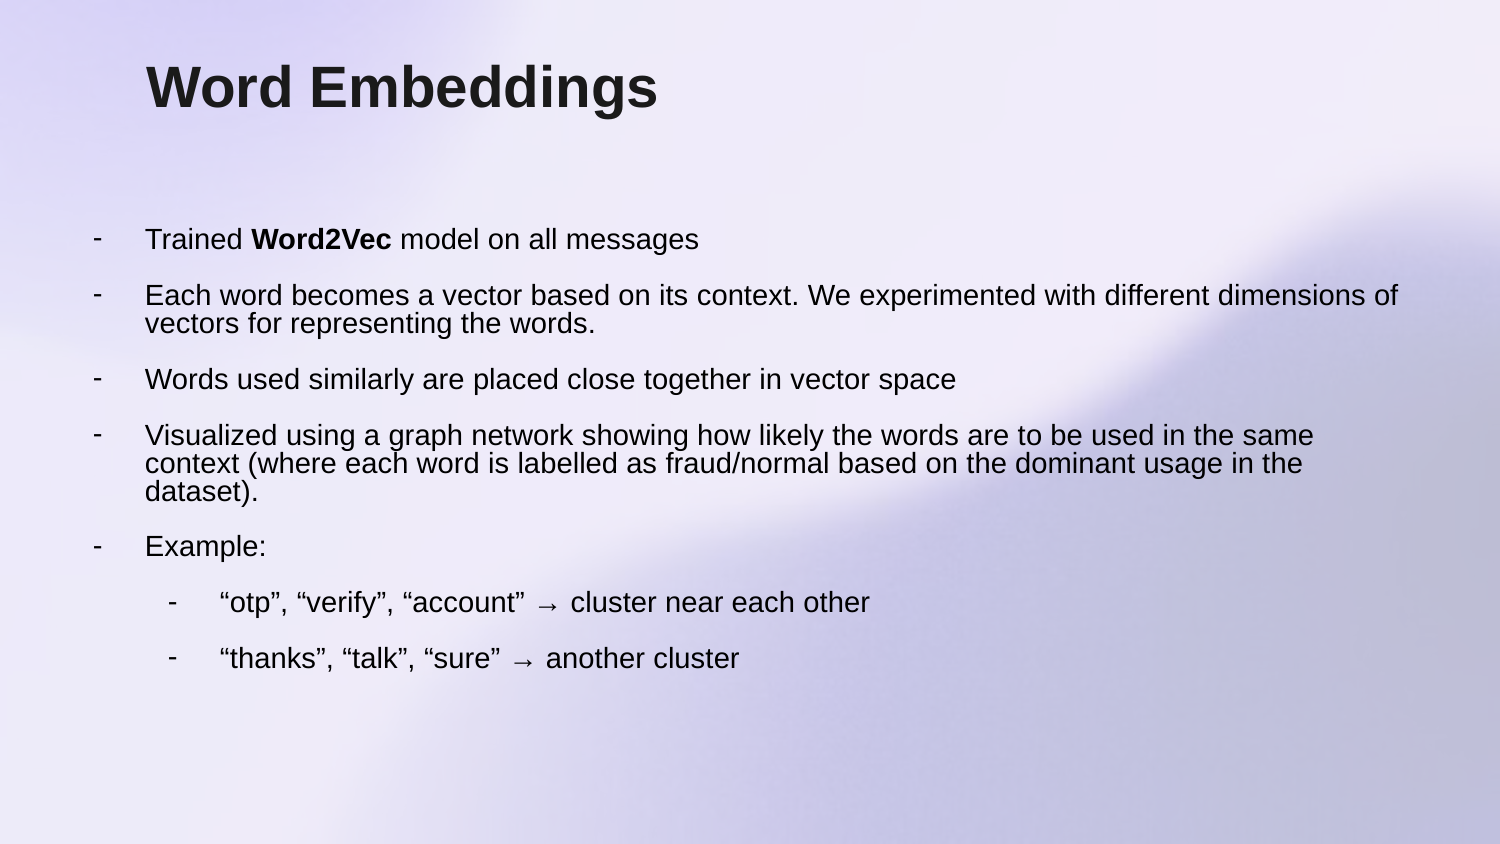

Word Embeddings
Trained Word2Vec model on all messages

Each word becomes a vector based on its context. We experimented with different dimensions of vectors for representing the words.

Words used similarly are placed close together in vector space

Visualized using a graph network showing how likely the words are to be used in the same context (where each word is labelled as fraud/normal based on the dominant usage in the dataset).
Example:

“otp”, “verify”, “account” → cluster near each other
“thanks”, “talk”, “sure” → another cluster